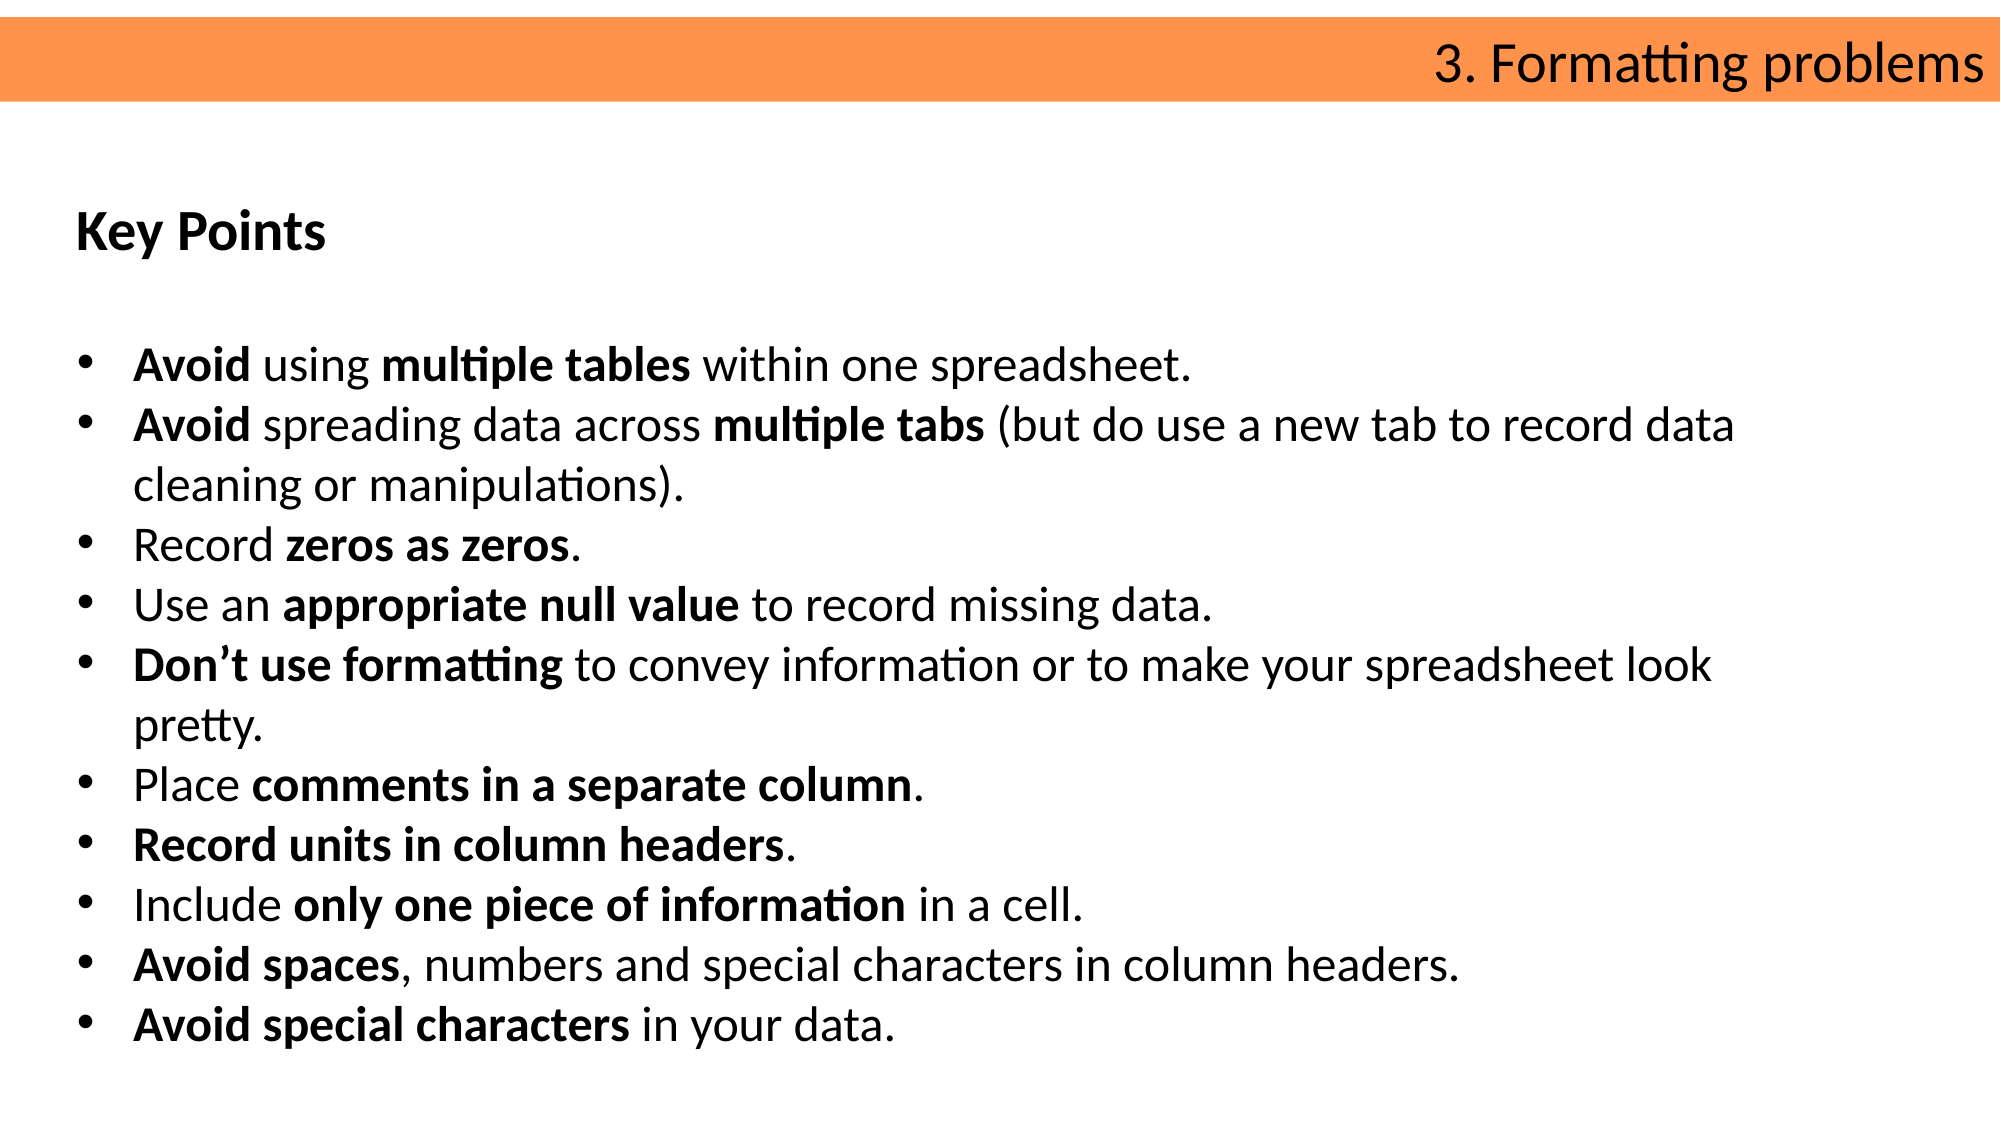

3. Formatting problems
Key Points

Avoid using multiple tables within one spreadsheet.
Avoid spreading data across multiple tabs (but do use a new tab to record data cleaning or manipulations).
Record zeros as zeros.
Use an appropriate null value to record missing data.
Don’t use formatting to convey information or to make your spreadsheet look pretty.
Place comments in a separate column.
Record units in column headers.
Include only one piece of information in a cell.
Avoid spaces, numbers and special characters in column headers.
Avoid special characters in your data.